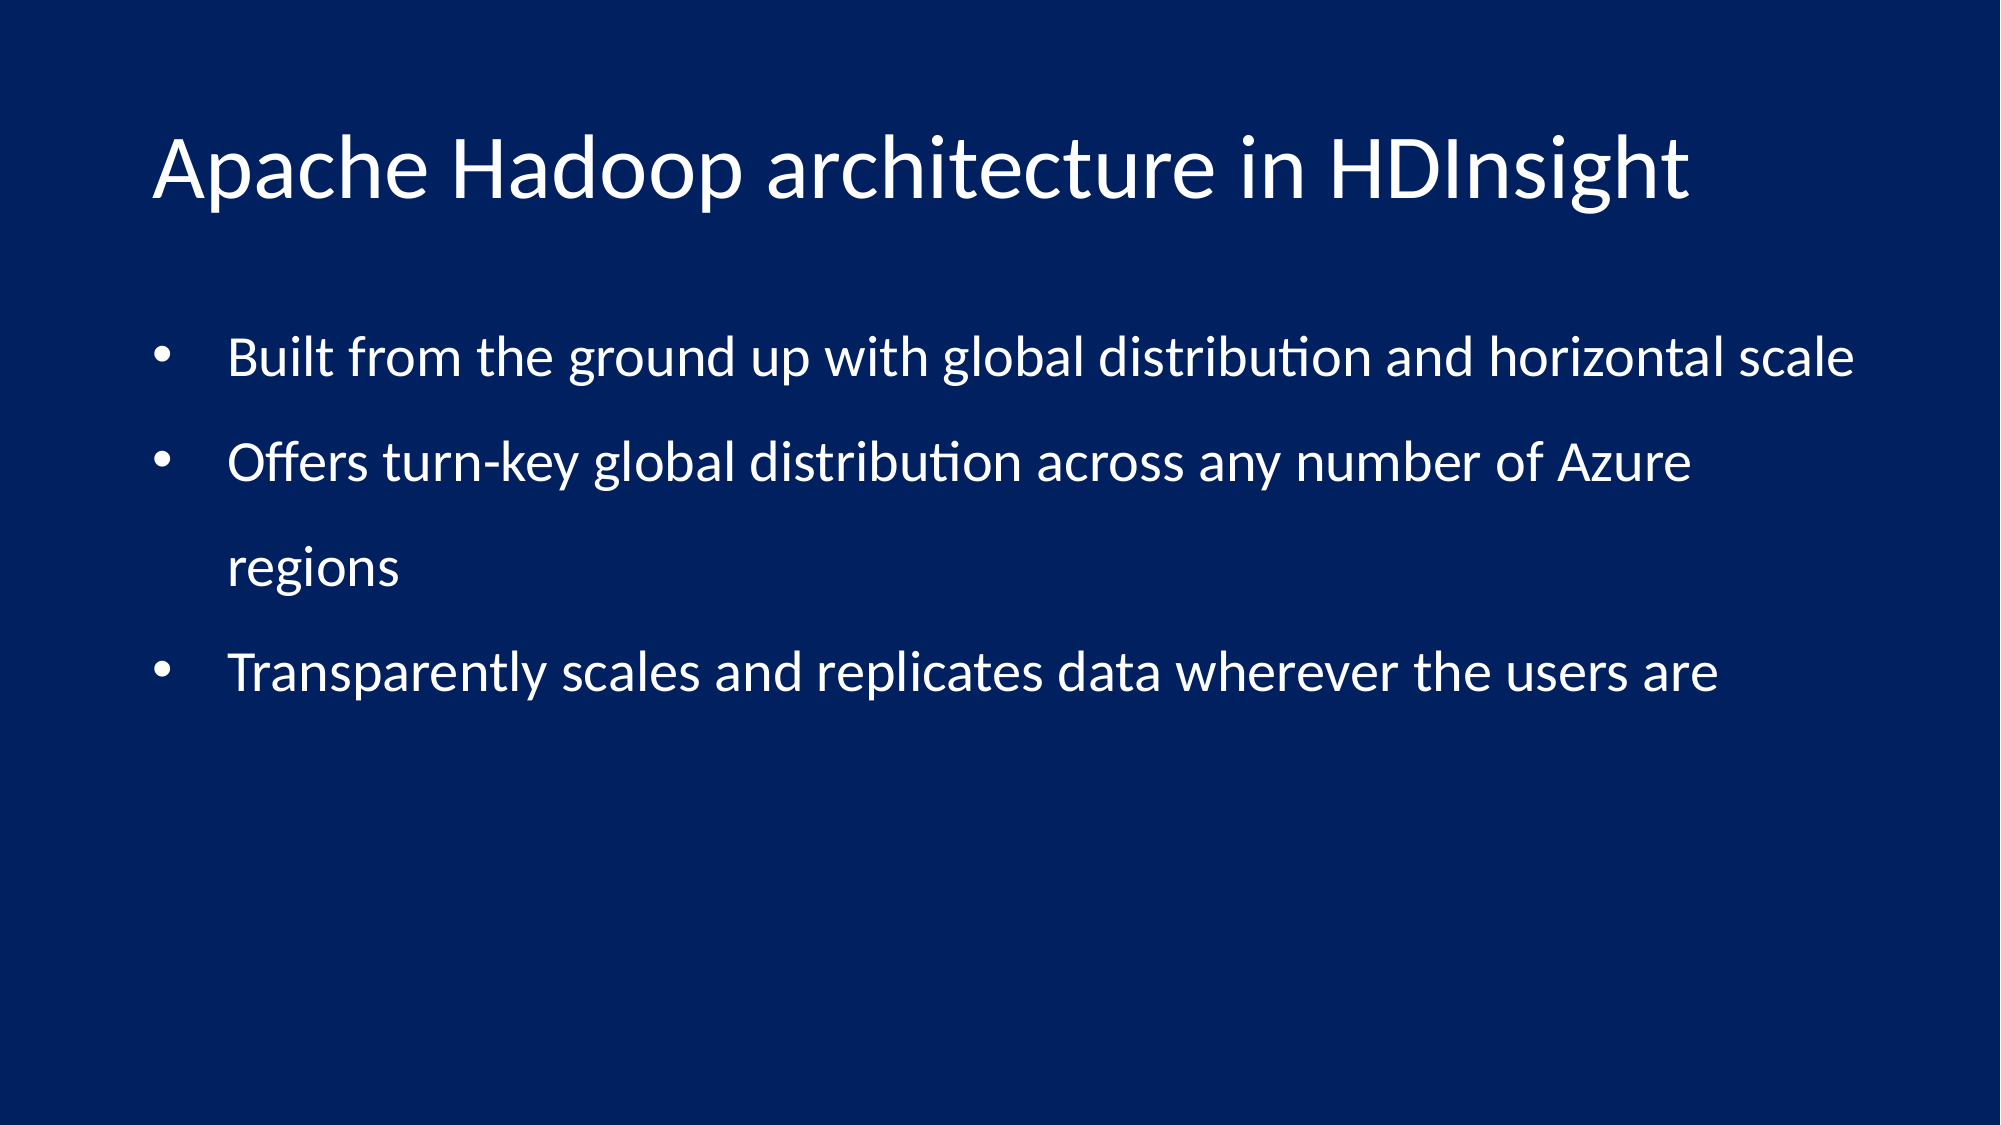

# Apache Hadoop architecture in HDInsight
Built from the ground up with global distribution and horizontal scale
Offers turn-key global distribution across any number of Azure regions
Transparently scales and replicates data wherever the users are